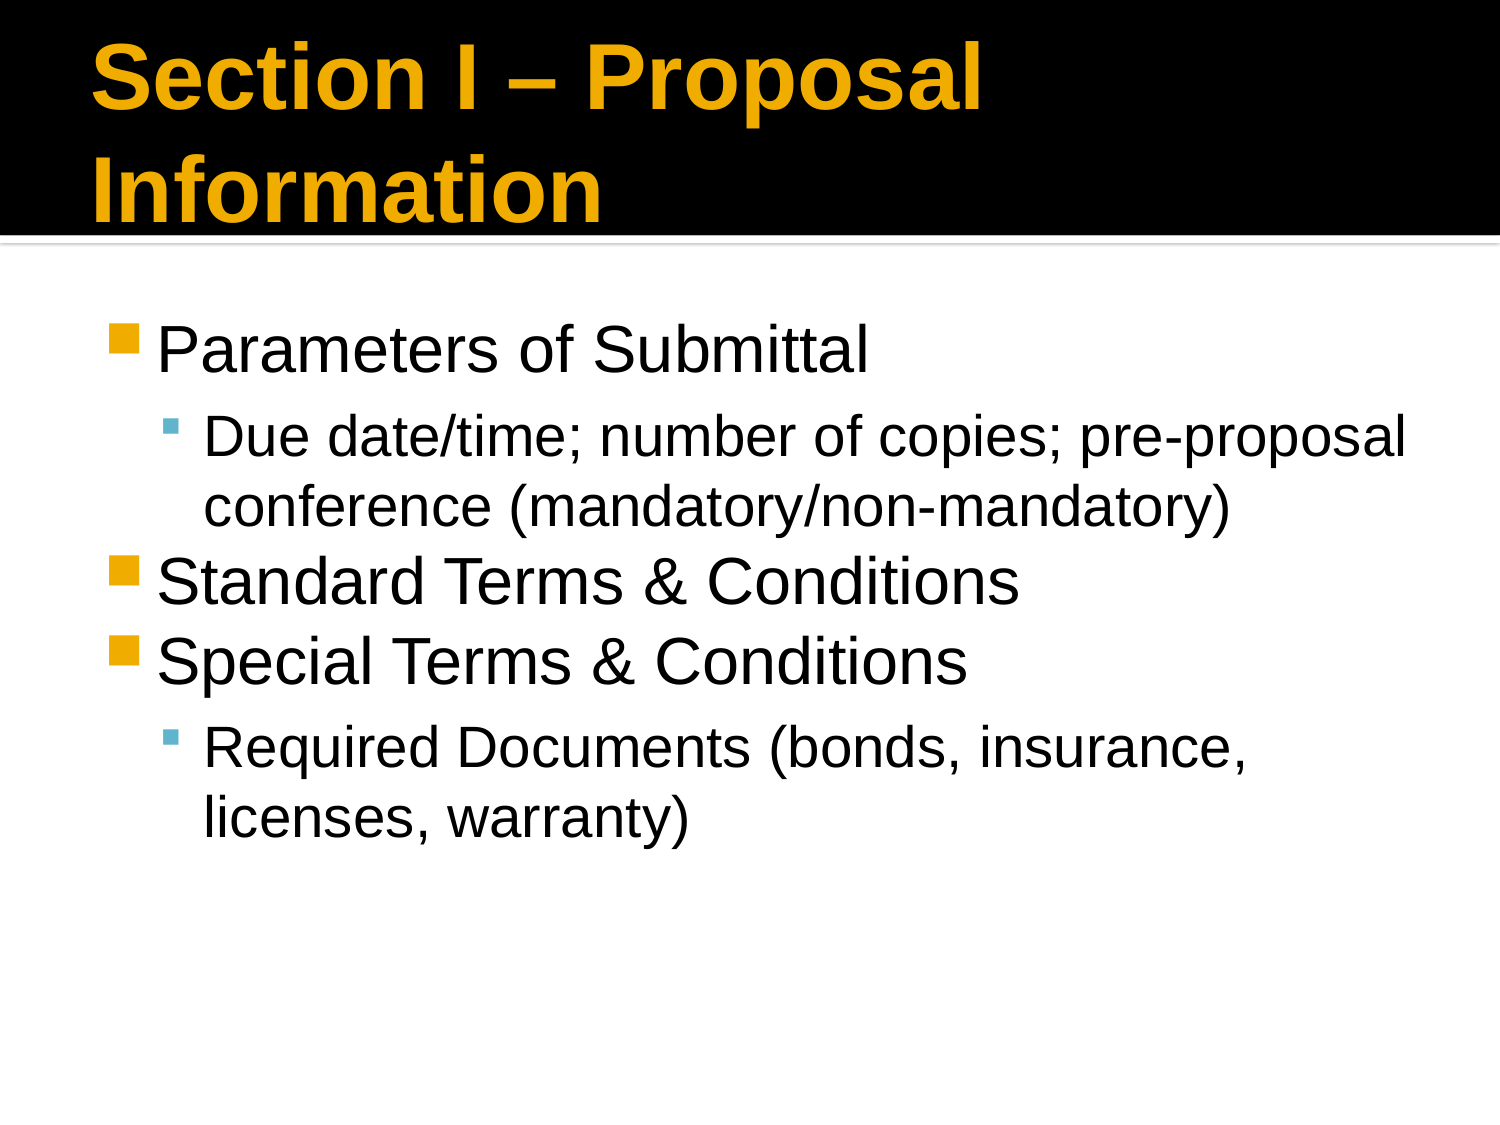

# Section I – Proposal Information
Parameters of Submittal
Due date/time; number of copies; pre-proposal conference (mandatory/non-mandatory)
Standard Terms & Conditions
Special Terms & Conditions
Required Documents (bonds, insurance, licenses, warranty)